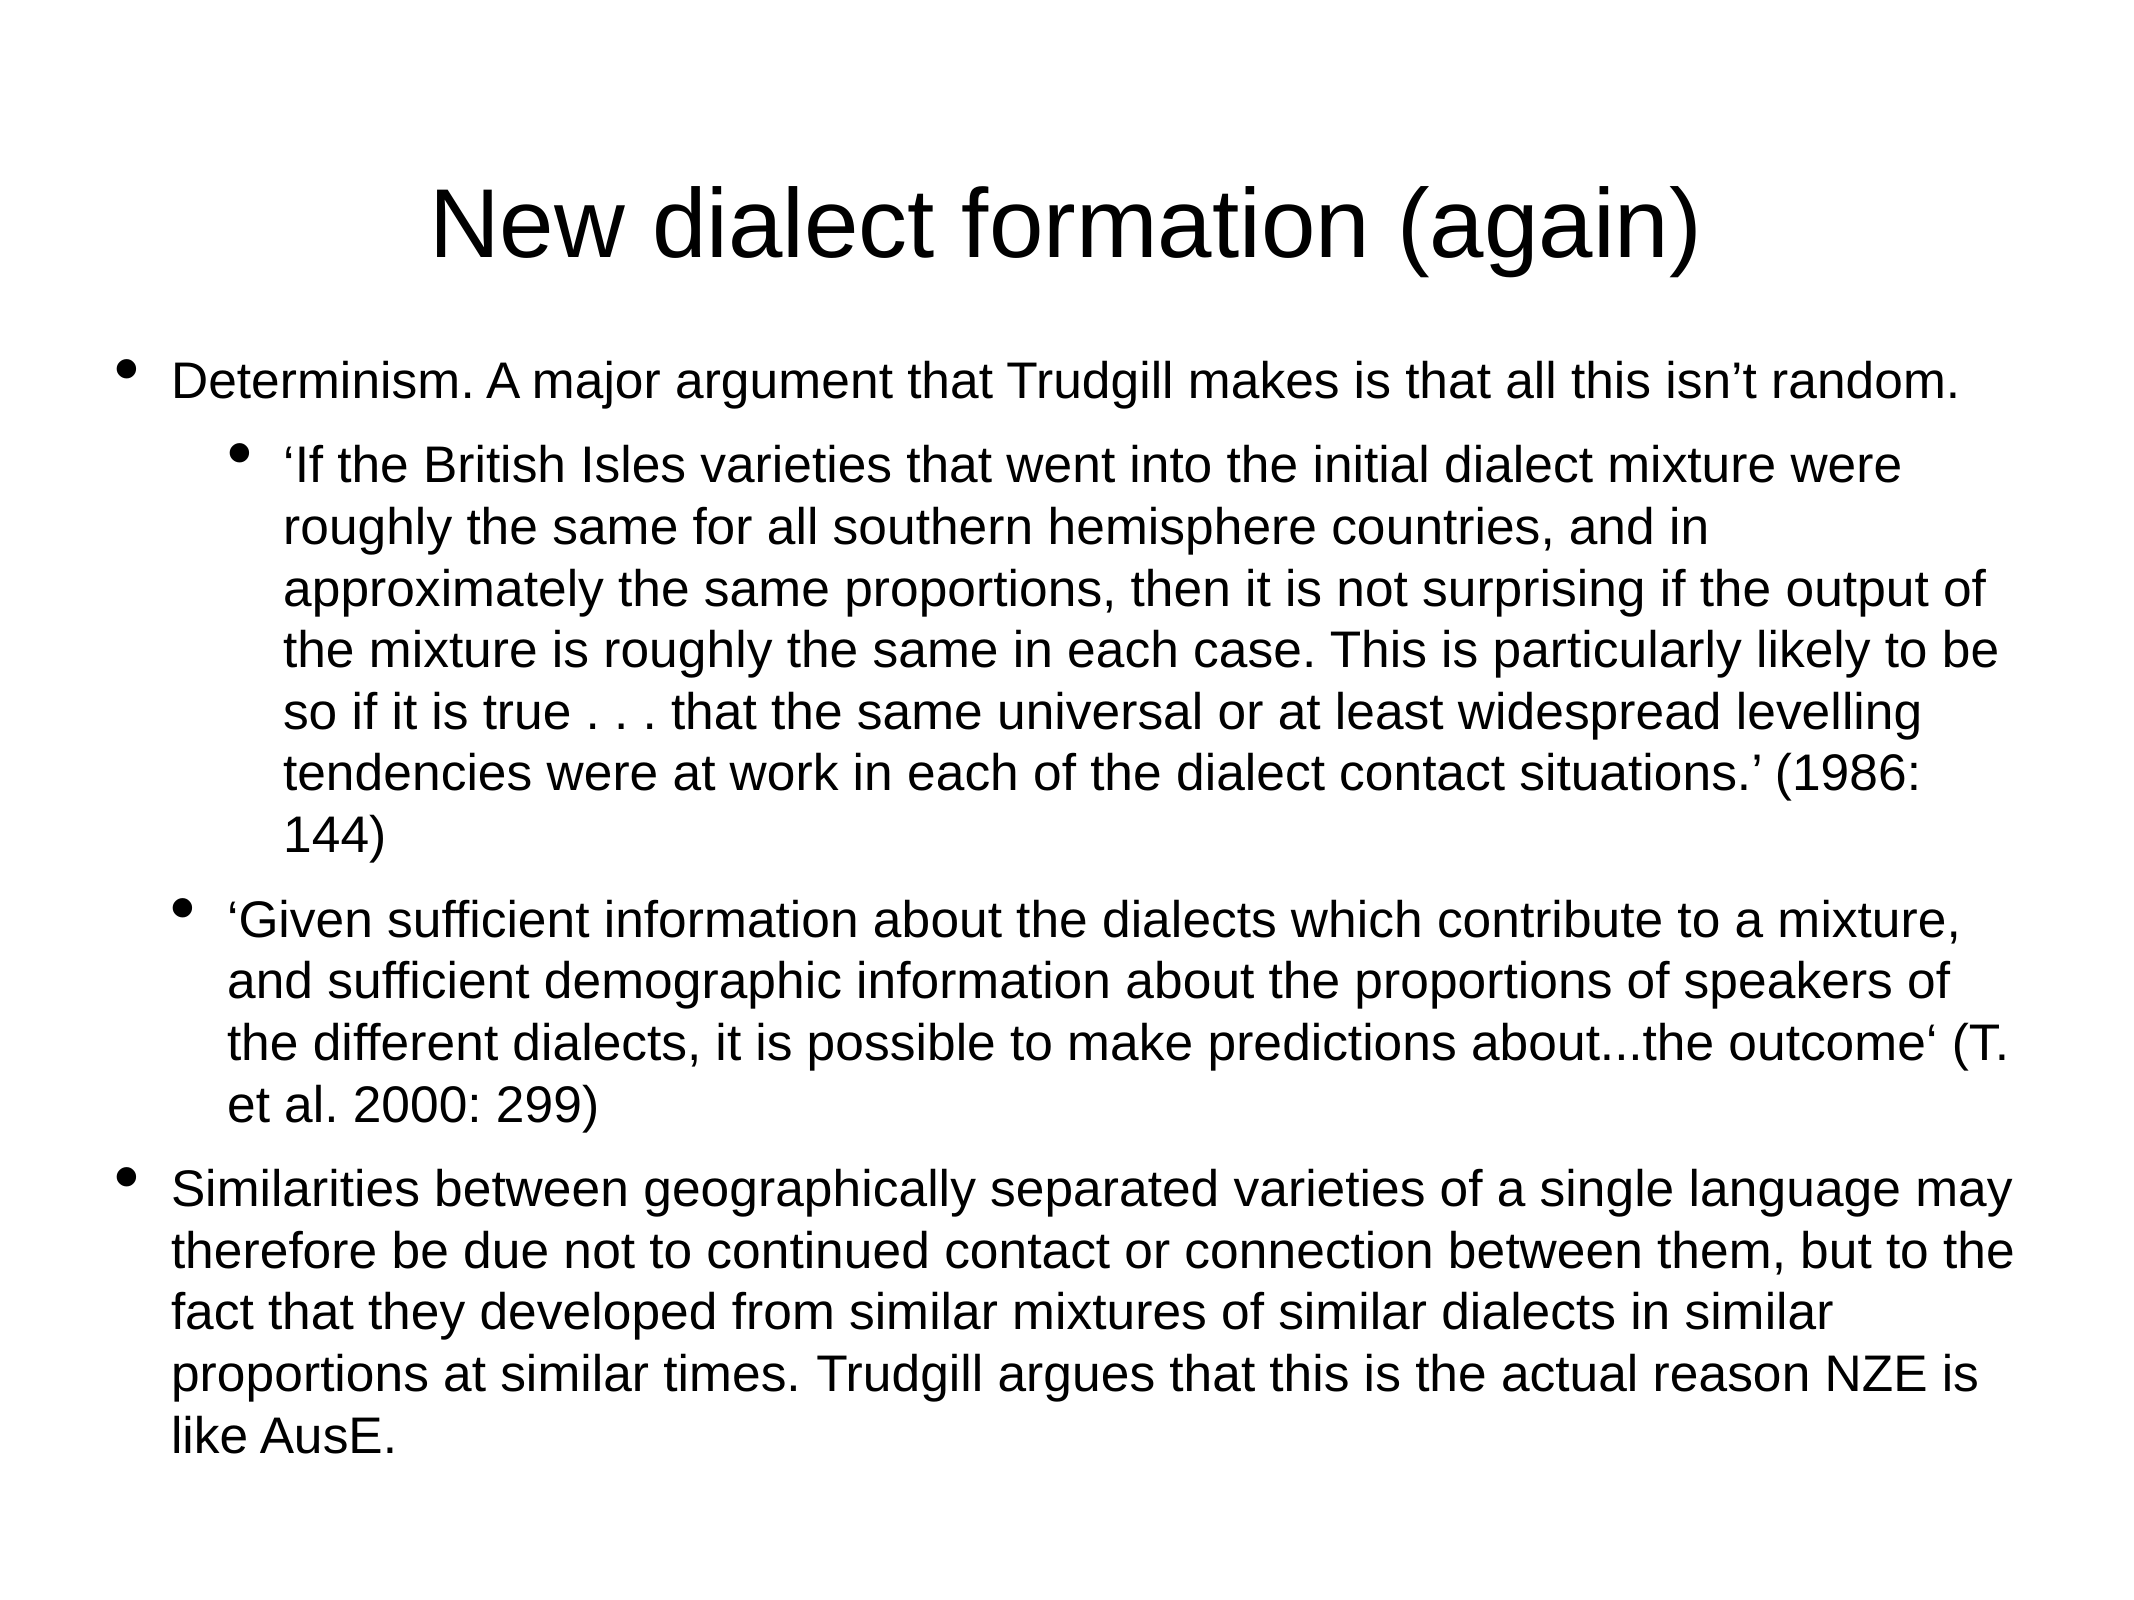

# New dialect formation (again)
Determinism. A major argument that Trudgill makes is that all this isn’t random.
‘If the British Isles varieties that went into the initial dialect mixture were roughly the same for all southern hemisphere countries, and in approximately the same proportions, then it is not surprising if the output of the mixture is roughly the same in each case. This is particularly likely to be so if it is true . . . that the same universal or at least widespread levelling tendencies were at work in each of the dialect contact situations.’ (1986: 144)
‘Given sufficient information about the dialects which contribute to a mixture, and sufficient demographic information about the proportions of speakers of the different dialects, it is possible to make predictions about...the outcome‘ (T. et al. 2000: 299)
Similarities between geographically separated varieties of a single language may therefore be due not to continued contact or connection between them, but to the fact that they developed from similar mixtures of similar dialects in similar proportions at similar times. Trudgill argues that this is the actual reason NZE is like AusE.